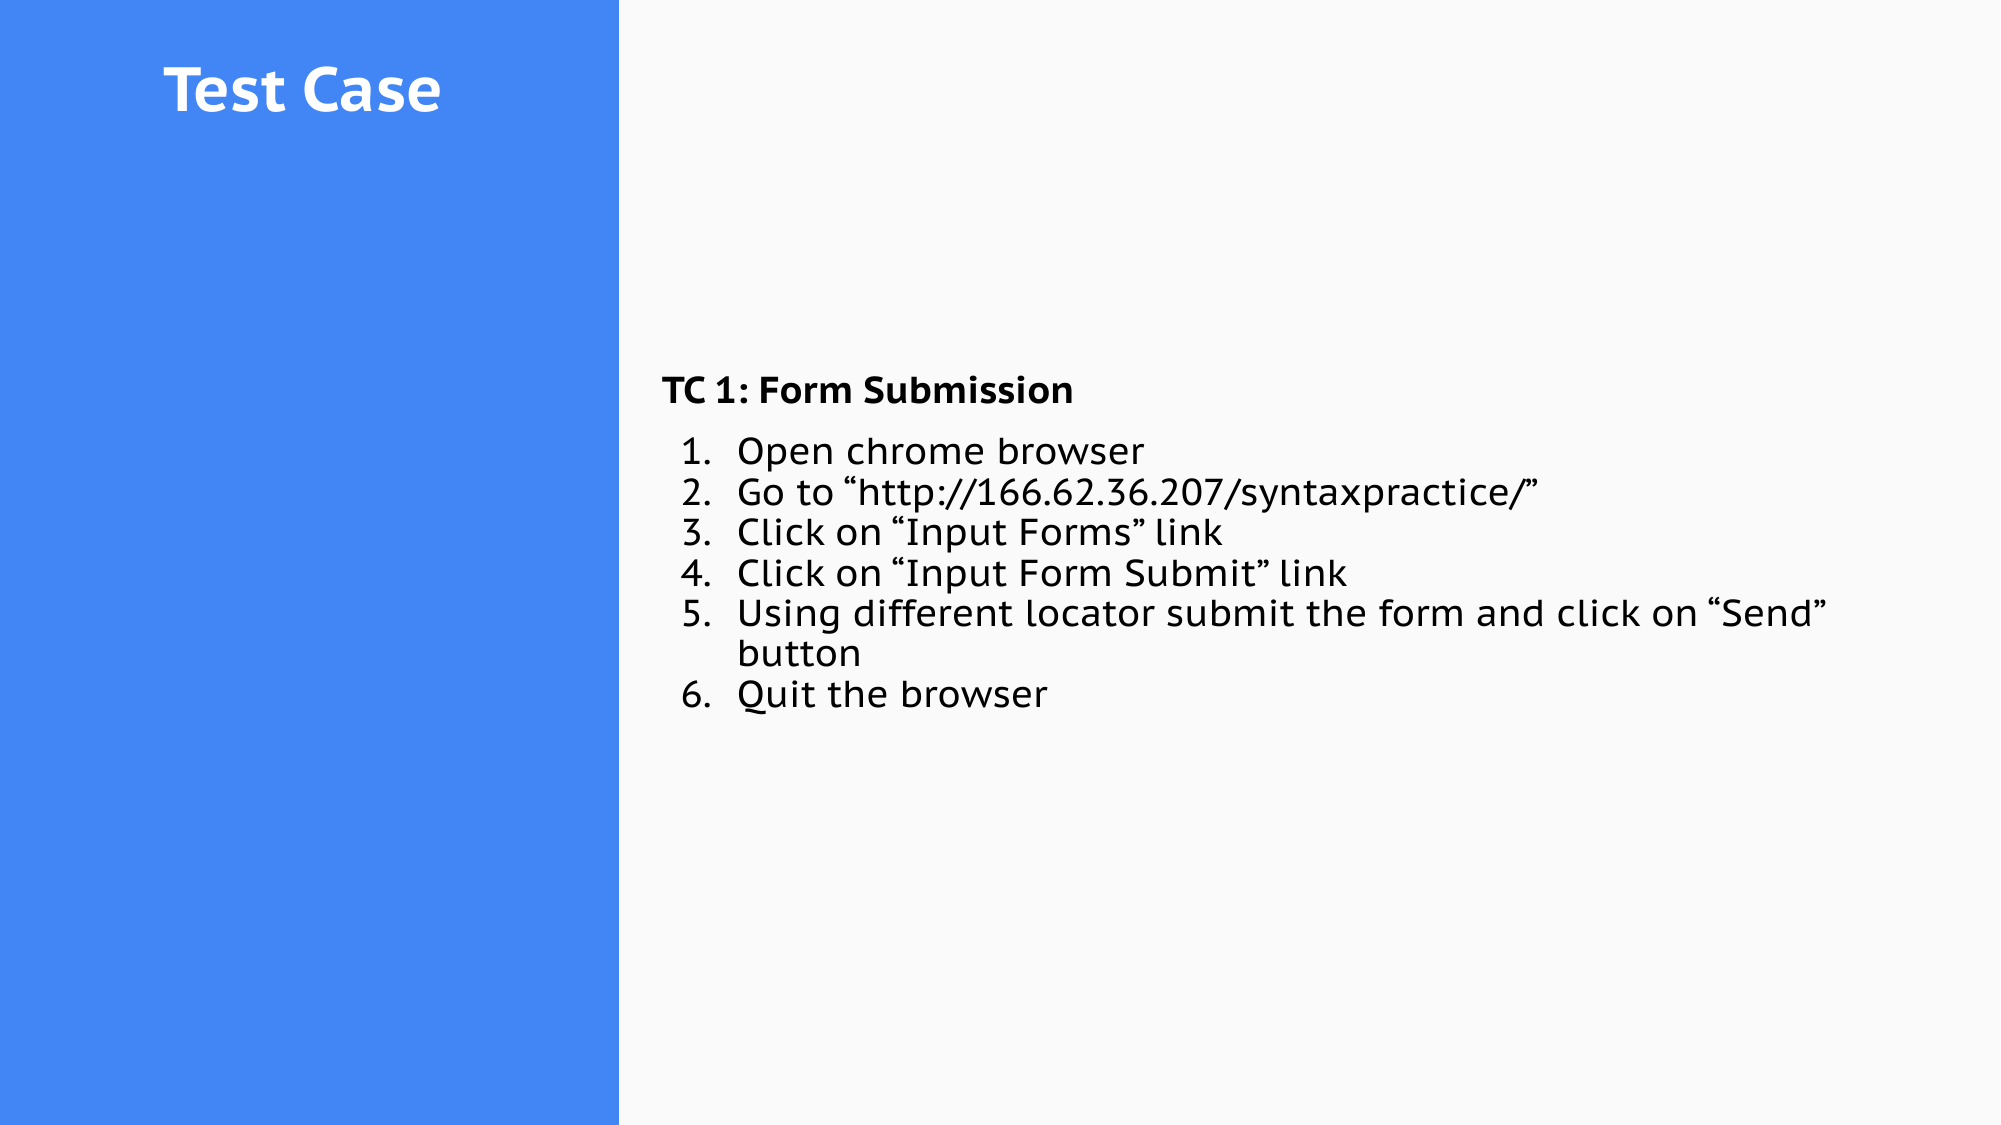

# Test Case
TC 1: Form Submission
Open chrome browser
Go to “http://166.62.36.207/syntaxpractice/”
Click on “Input Forms” link
Click on “Input Form Submit” link
Using different locator submit the form and click on “Send” button
Quit the browser